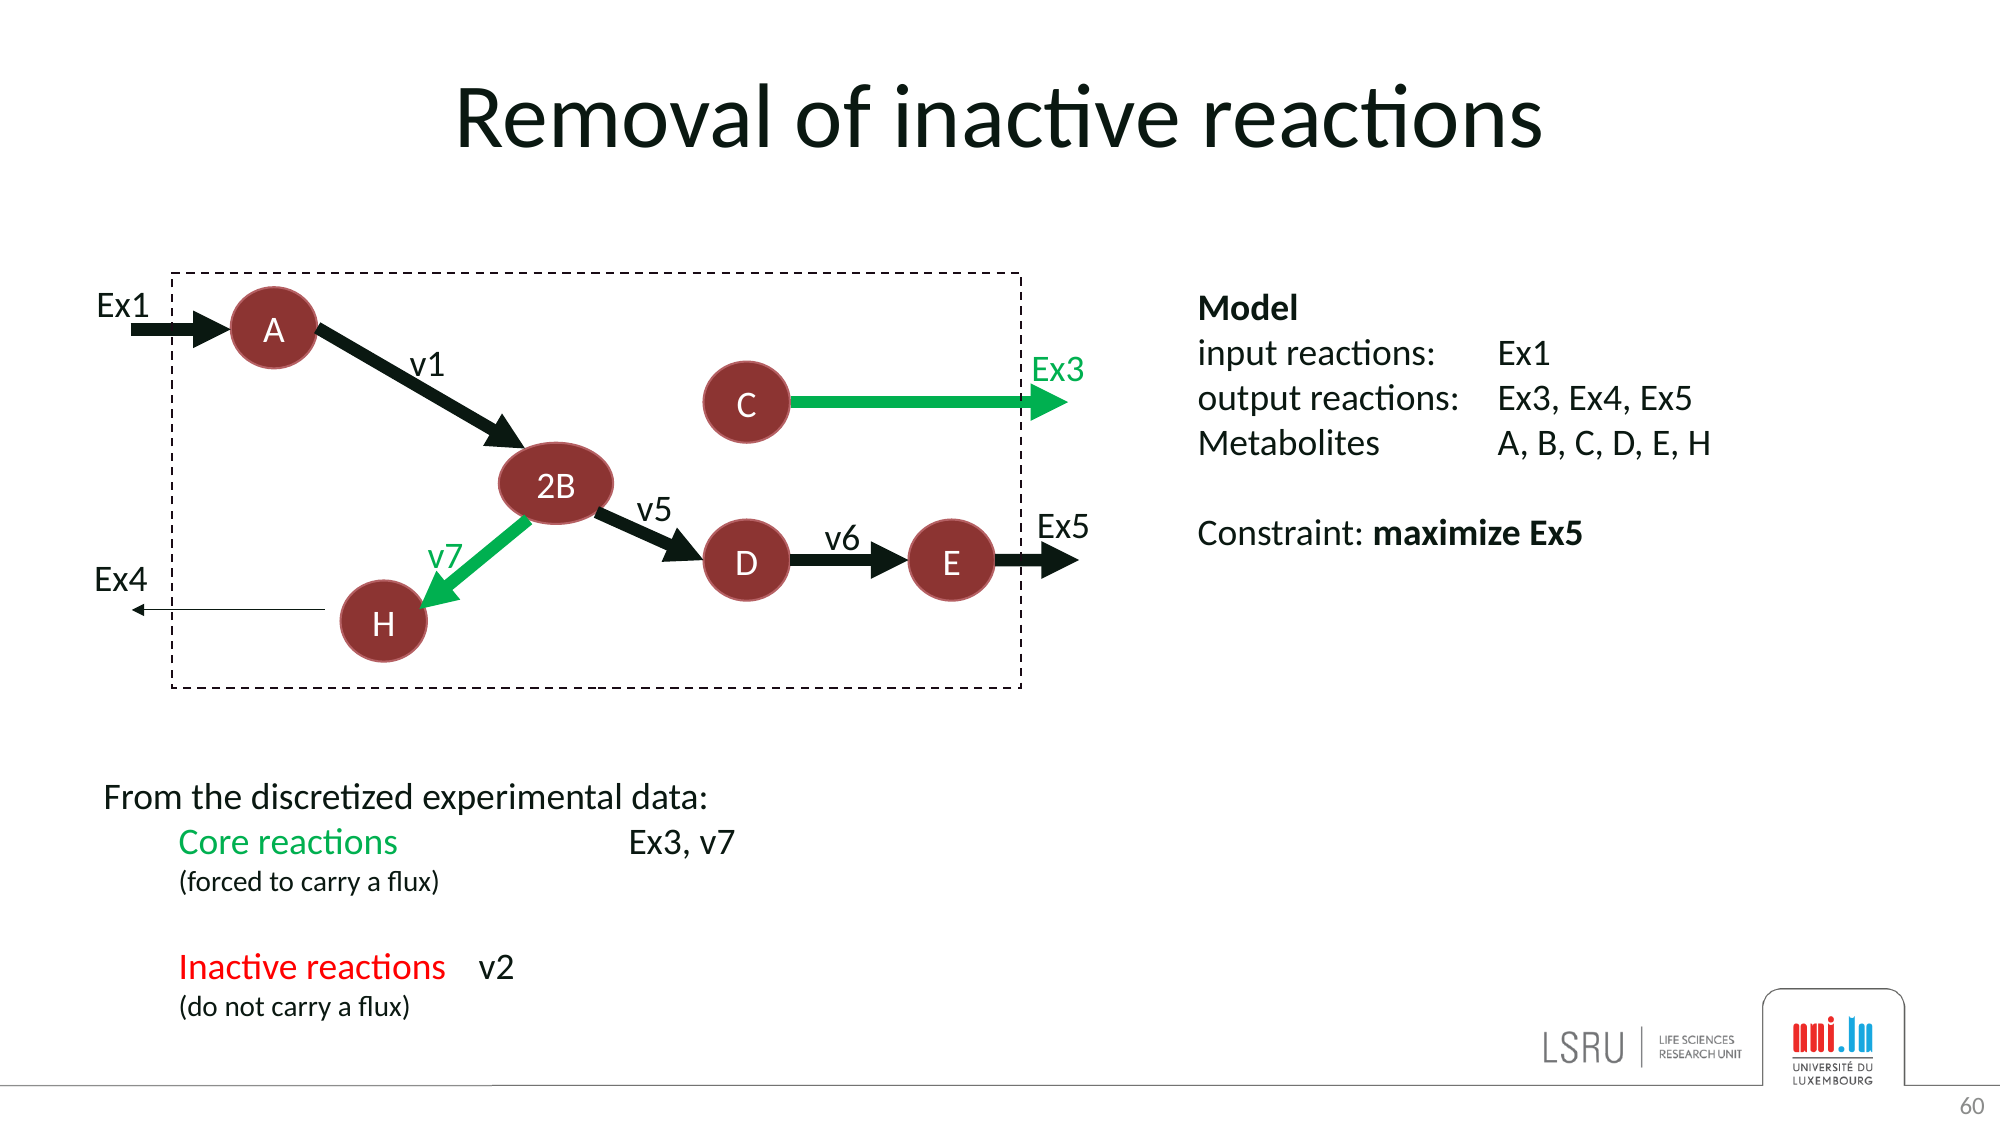

# Removal of inactive reactions

Ex1
Model
input reactions: 	Ex1
output reactions: 	Ex3, Ex4, Ex5
Metabolites 	A, B, C, D, E, H

Constraint: maximize Ex5

A
v1
Ex3
C
2B
v5
Ex5
v6
D
E
v7
Ex4
H
From the discretized experimental data:
Core reactions		Ex3, v7
(forced to carry a flux)

Inactive reactions	v2
(do not carry a flux)
60